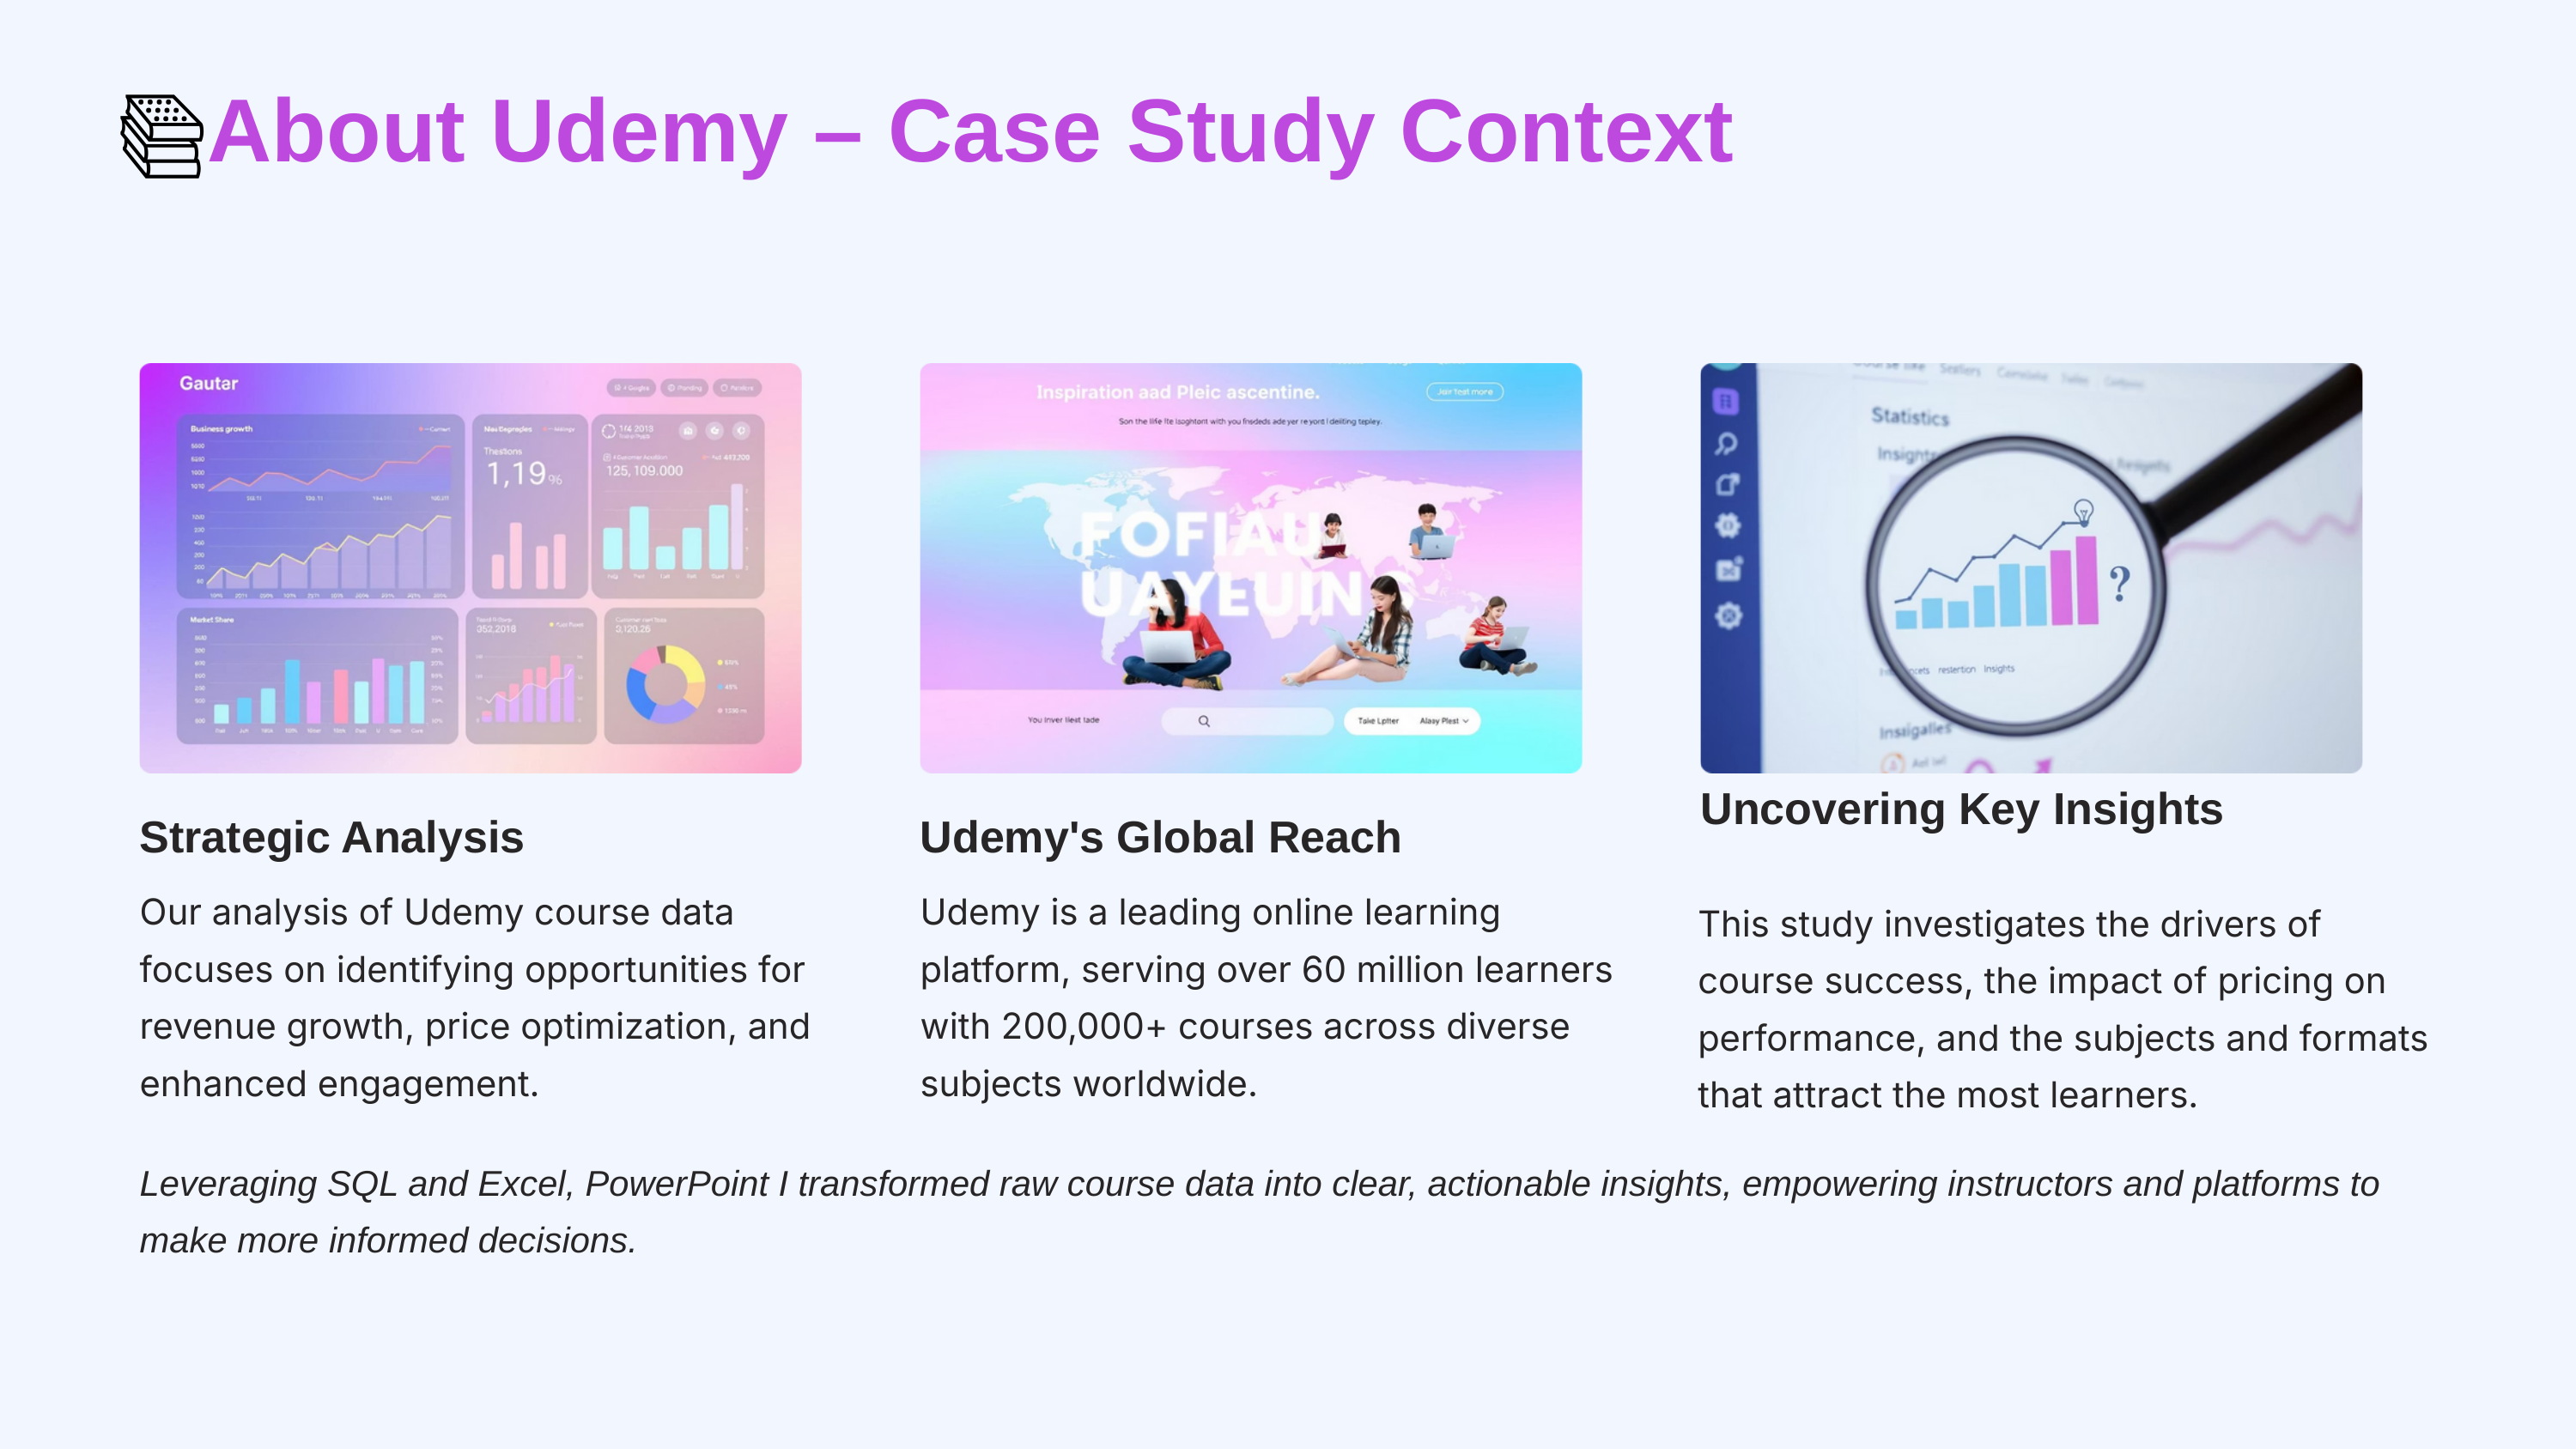

📚About Udemy – Case Study Context

Uncovering Key Insights
Udemy's Global Reach
Strategic Analysis
Our analysis of Udemy course data focuses on identifying opportunities for revenue growth, price optimization, and enhanced engagement.
Udemy is a leading online learning platform, serving over 60 million learners with 200,000+ courses across diverse subjects worldwide.
This study investigates the drivers of course success, the impact of pricing on performance, and the subjects and formats that attract the most learners.
Leveraging SQL and Excel, PowerPoint I transformed raw course data into clear, actionable insights, empowering instructors and platforms to make more informed decisions.